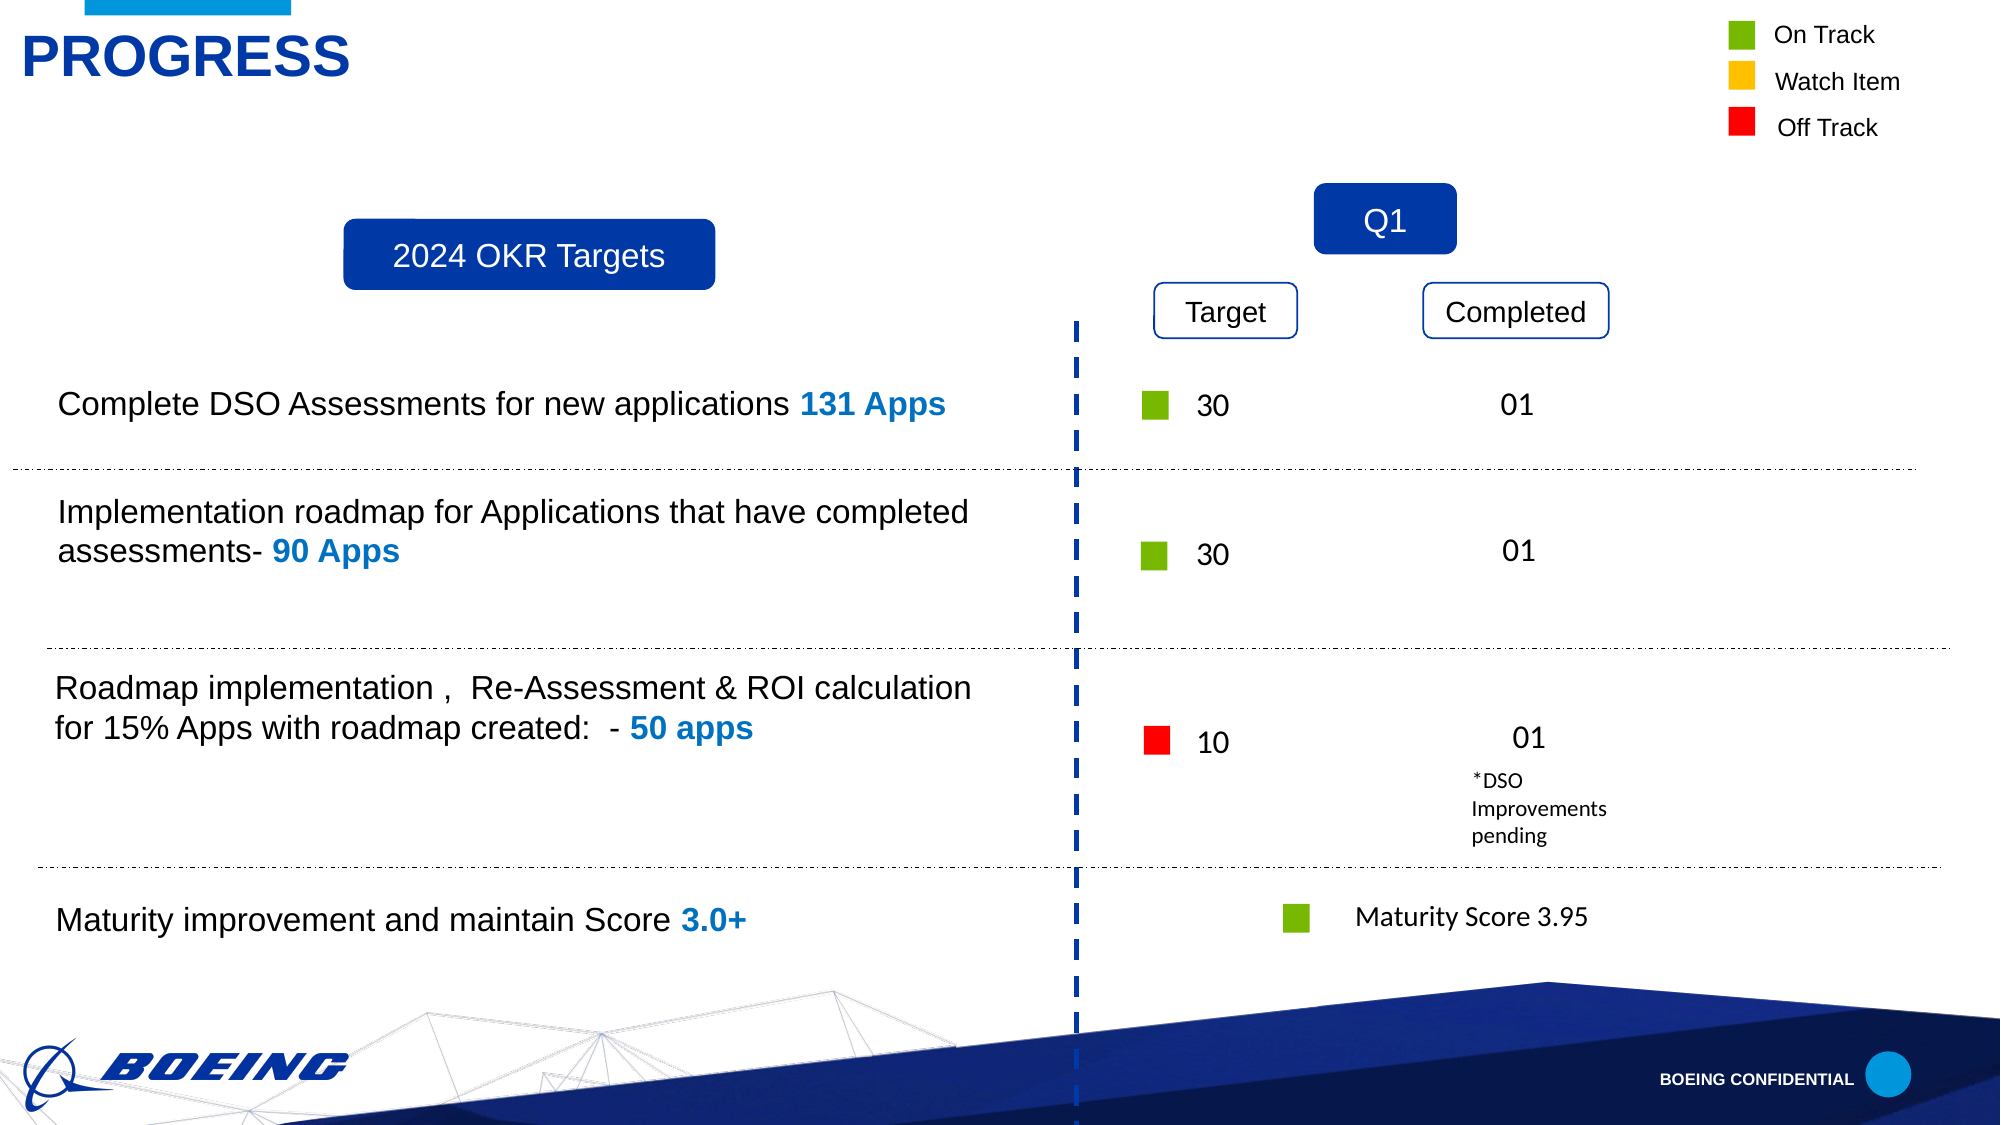

# Progress
On Track

Watch Item

Off Track
Q1
2024 OKR Targets
Target
Completed
01
Complete DSO Assessments for new applications 131 Apps
30

Implementation roadmap for Applications that have completed assessments- 90 Apps

01
30

Roadmap implementation ,  Re-Assessment & ROI calculation for 15% Apps with roadmap created:  - 50 apps
01
10

*DSO Improvements pending
Maturity Score 3.95
Maturity improvement and maintain Score 3.0+